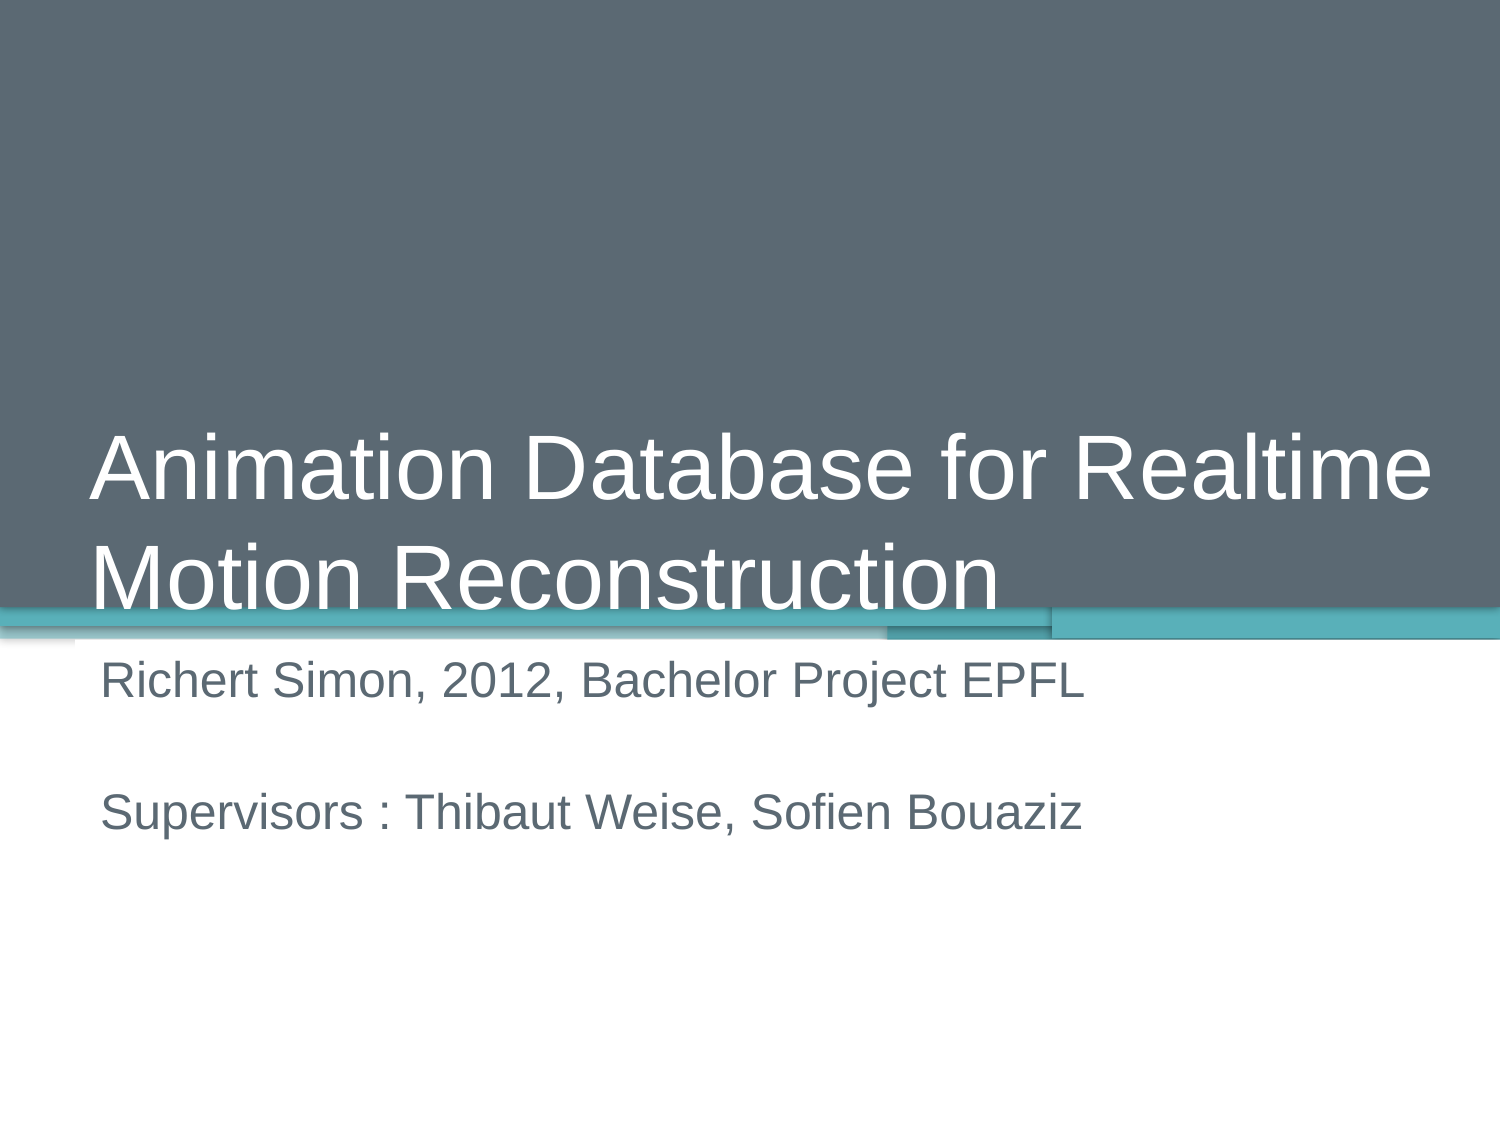

# Animation Database for Realtime Motion Reconstruction
Richert Simon, 2012, Bachelor Project EPFL

Supervisors : Thibaut Weise, Sofien Bouaziz